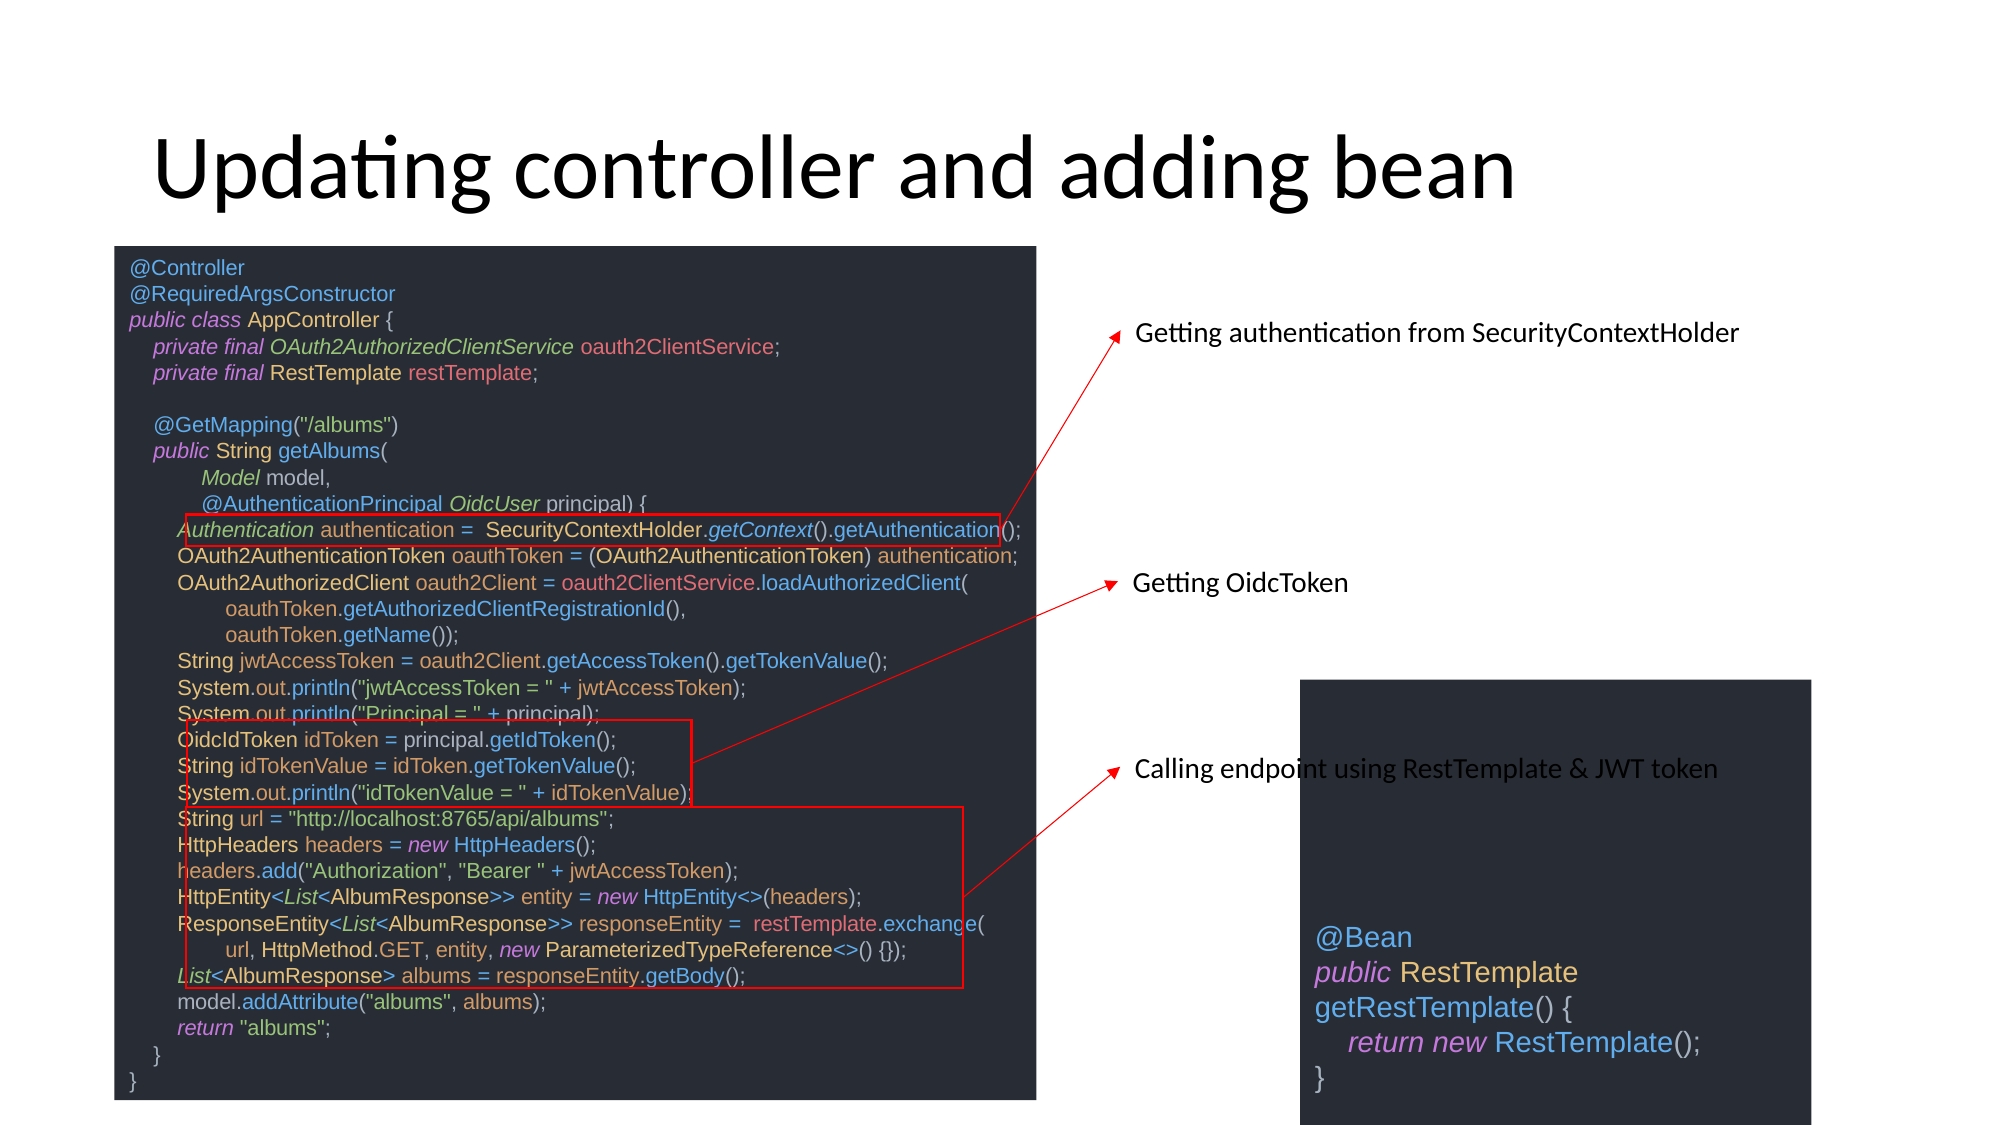

# Updating controller and adding bean
@Controller
@RequiredArgsConstructor
public class AppController {
    private final OAuth2AuthorizedClientService oauth2ClientService;
    private final RestTemplate restTemplate;
    @GetMapping("/albums")
    public String getAlbums(
            Model model,
            @AuthenticationPrincipal OidcUser principal) {
        Authentication authentication =  SecurityContextHolder.getContext().getAuthentication();
        OAuth2AuthenticationToken oauthToken = (OAuth2AuthenticationToken) authentication;
        OAuth2AuthorizedClient oauth2Client = oauth2ClientService.loadAuthorizedClient(
                oauthToken.getAuthorizedClientRegistrationId(),
                oauthToken.getName());
        String jwtAccessToken = oauth2Client.getAccessToken().getTokenValue();
        System.out.println("jwtAccessToken = " + jwtAccessToken);
        System.out.println("Principal = " + principal);
        OidcIdToken idToken = principal.getIdToken();
        String idTokenValue = idToken.getTokenValue();
        System.out.println("idTokenValue = " + idTokenValue);
        String url = "http://localhost:8765/api/albums";
        HttpHeaders headers = new HttpHeaders();
        headers.add("Authorization", "Bearer " + jwtAccessToken);
        HttpEntity<List<AlbumResponse>> entity = new HttpEntity<>(headers);
        ResponseEntity<List<AlbumResponse>> responseEntity =  restTemplate.exchange(
                url, HttpMethod.GET, entity, new ParameterizedTypeReference<>() {});
        List<AlbumResponse> albums = responseEntity.getBody();
        model.addAttribute("albums", albums);
        return "albums";
    }
}
Getting authentication from SecurityContextHolder

Getting OidcToken

Calling endpoint using RestTemplate & JWT token

@Bean
public RestTemplate getRestTemplate() {
    return new RestTemplate();
}